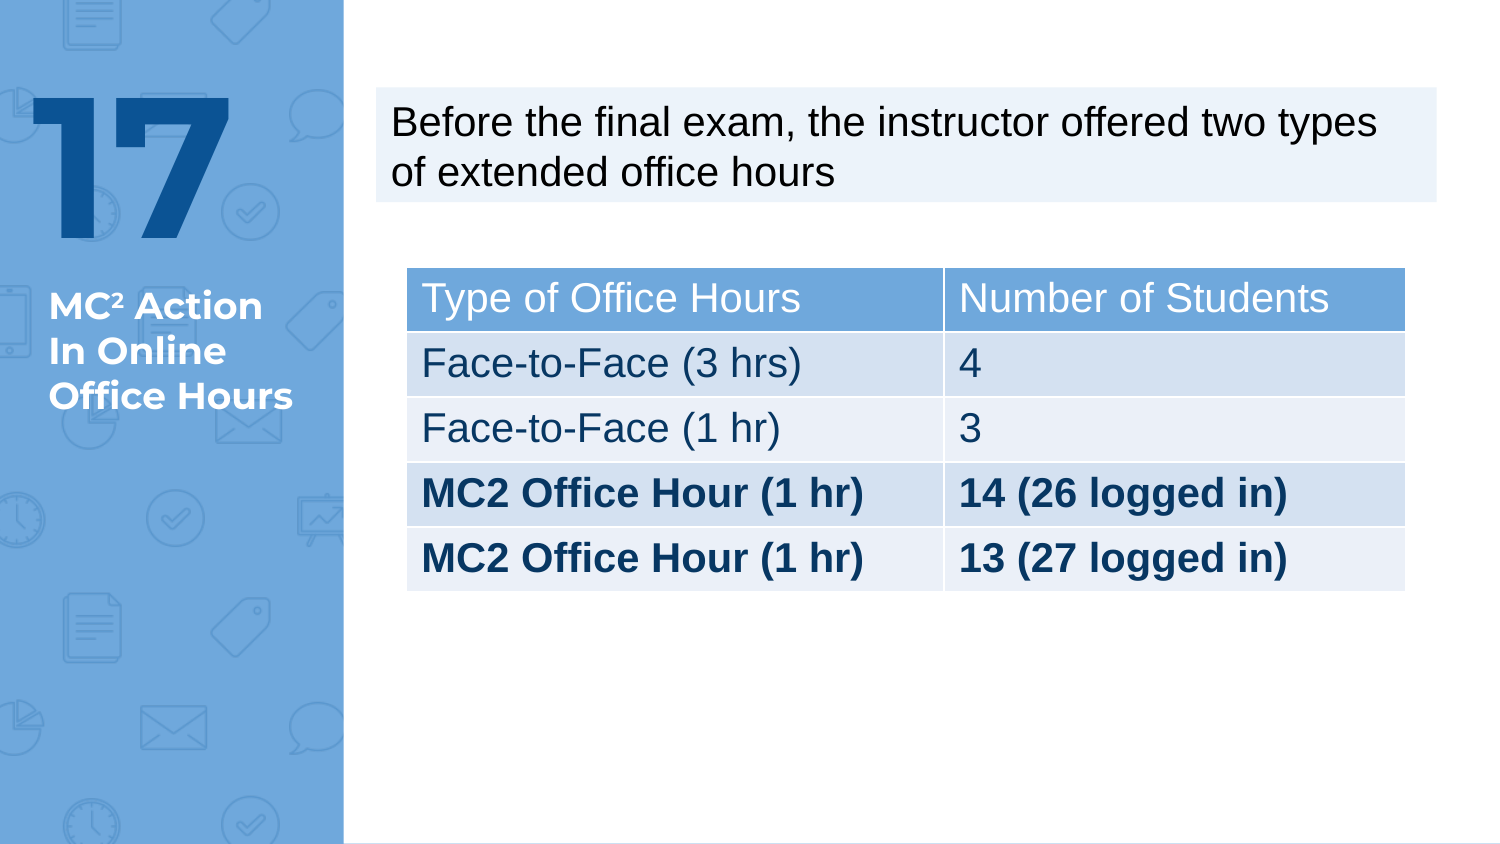

17
Before the final exam, the instructor offered two types of extended office hours
# MC2 Action In Online Office Hours
| Type of Office Hours | Number of Students |
| --- | --- |
| Face-to-Face (3 hrs) | 4 |
| Face-to-Face (1 hr) | 3 |
| MC2 Office Hour (1 hr) | 14 (26 logged in) |
| MC2 Office Hour (1 hr) | 13 (27 logged in) |